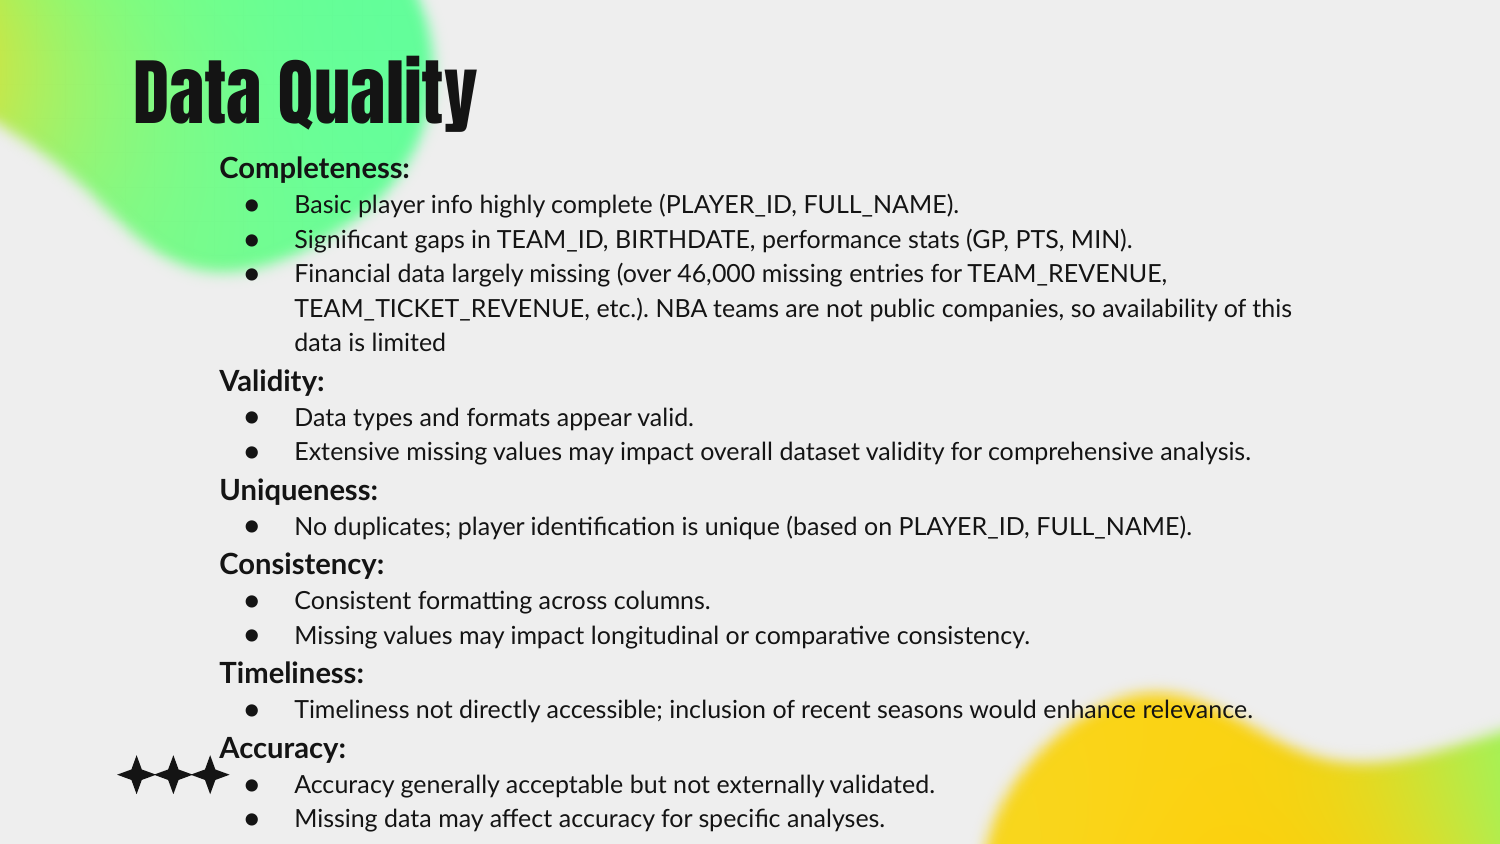

# Data Quality
Completeness:
Basic player info highly complete (PLAYER_ID, FULL_NAME).
Significant gaps in TEAM_ID, BIRTHDATE, performance stats (GP, PTS, MIN).
Financial data largely missing (over 46,000 missing entries for TEAM_REVENUE, TEAM_TICKET_REVENUE, etc.). NBA teams are not public companies, so availability of this data is limited
Validity:
Data types and formats appear valid.
Extensive missing values may impact overall dataset validity for comprehensive analysis.
Uniqueness:
No duplicates; player identification is unique (based on PLAYER_ID, FULL_NAME).
Consistency:
Consistent formatting across columns.
Missing values may impact longitudinal or comparative consistency.
Timeliness:
Timeliness not directly accessible; inclusion of recent seasons would enhance relevance.
Accuracy:
Accuracy generally acceptable but not externally validated.
Missing data may affect accuracy for specific analyses.